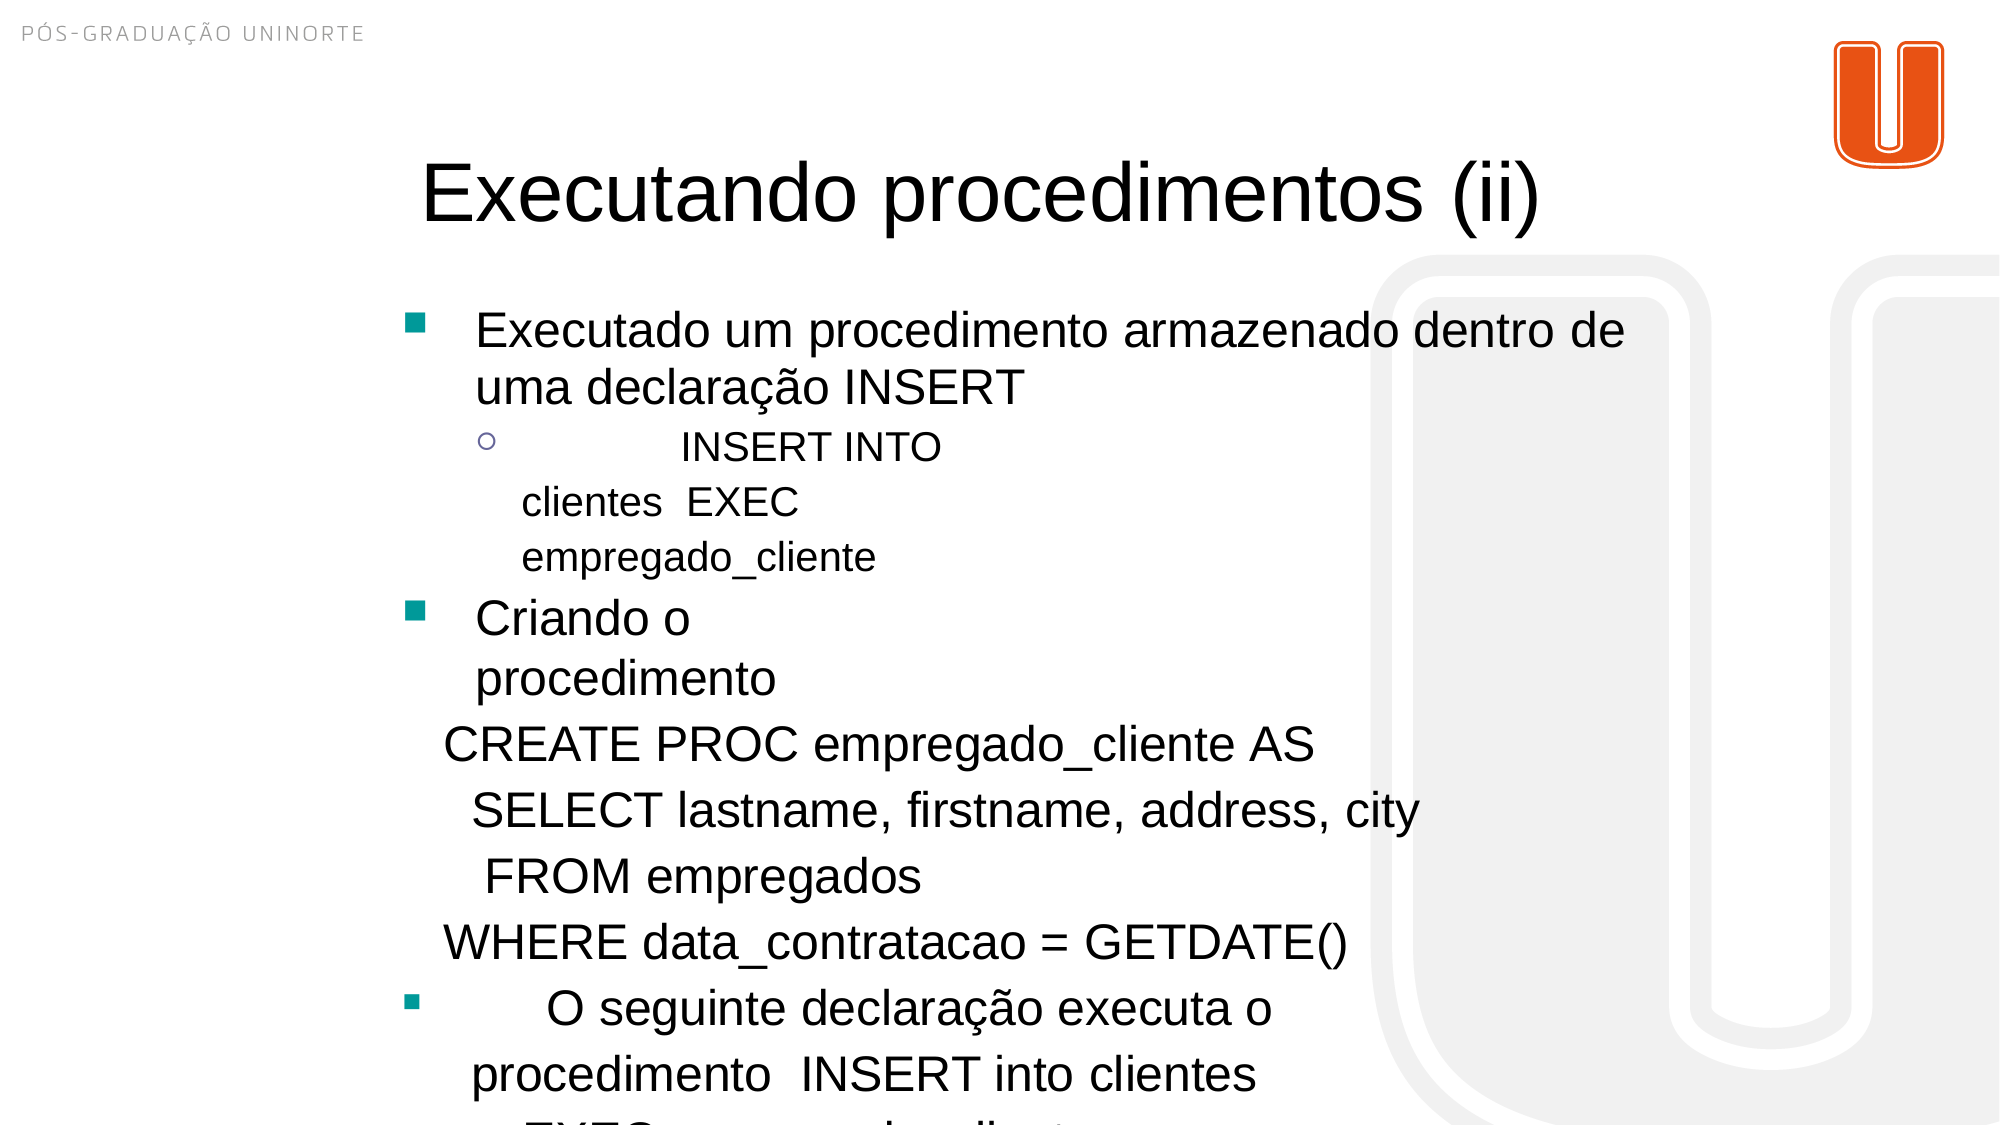

# Executando procedimentos (ii)
Executado um procedimento armazenado dentro de
uma declaração INSERT
	INSERT INTO clientes  EXEC empregado_cliente
Criando o procedimento
CREATE PROC empregado_cliente AS  SELECT lastname, firstname, address, city  FROM empregados
WHERE data_contratacao = GETDATE()
	O seguinte declaração executa o procedimento  INSERT into clientes
 	EXEC empregado_cliente